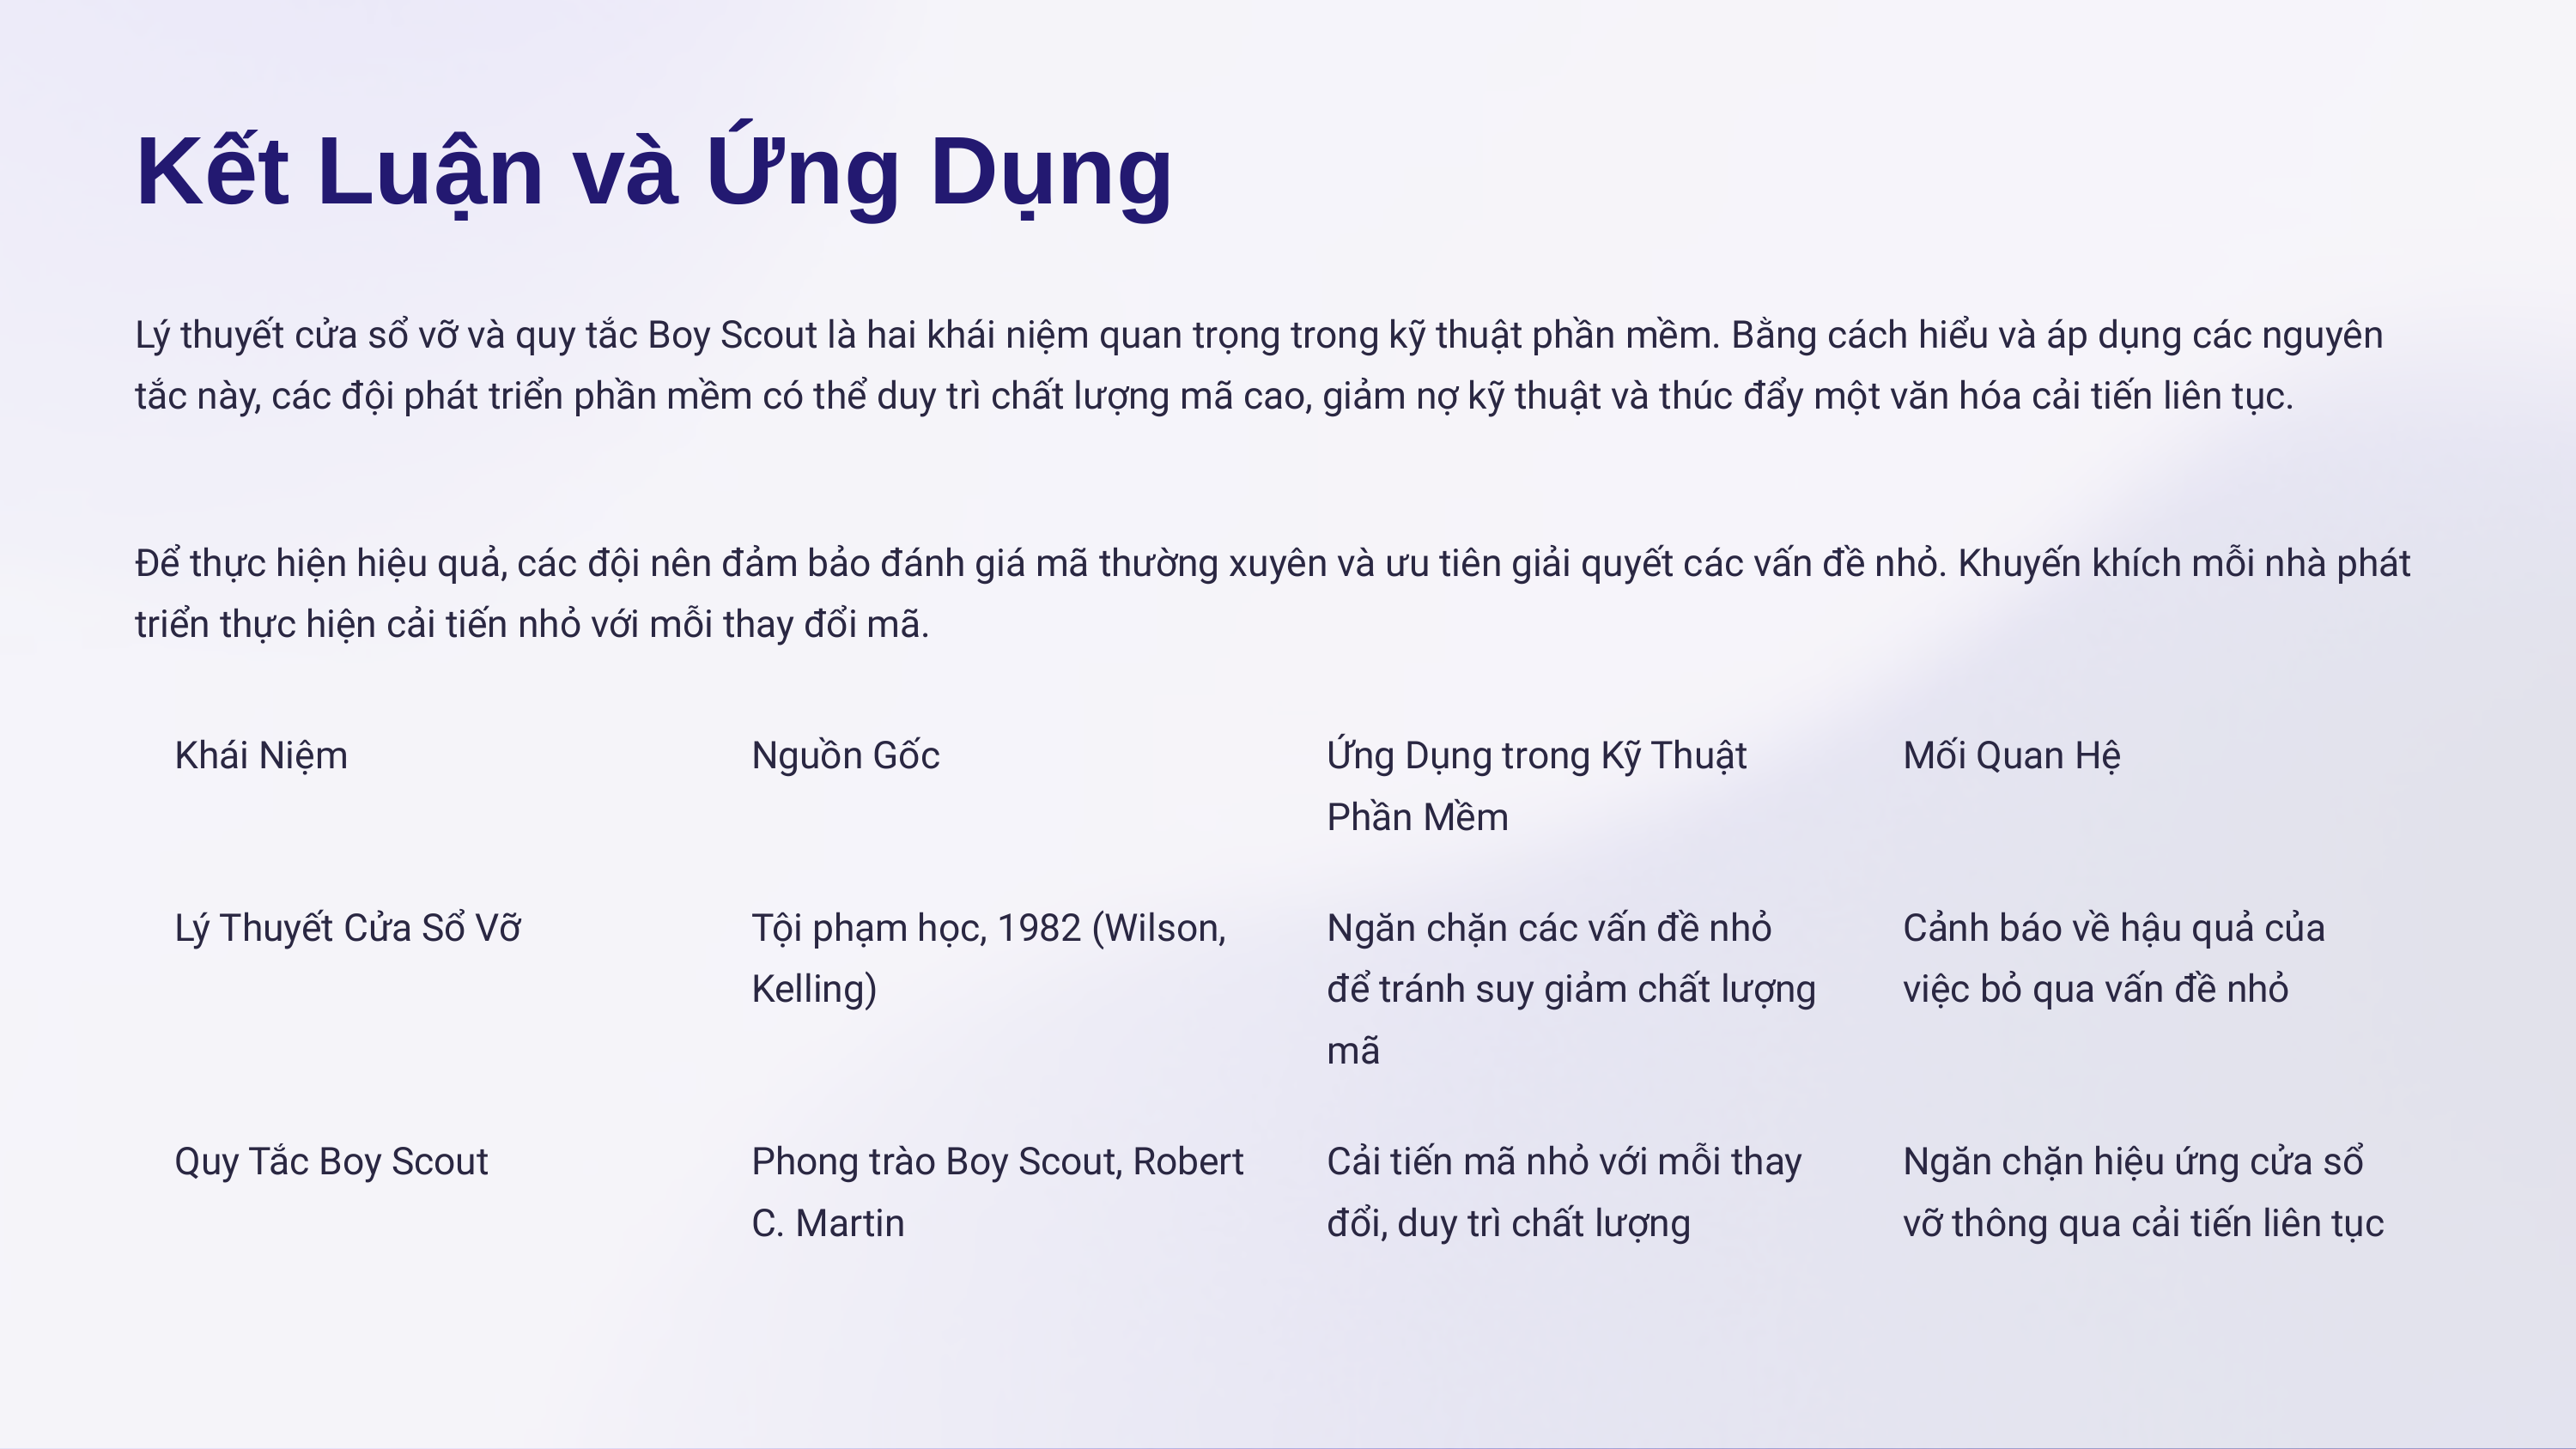

Kết Luận và Ứng Dụng

Lý thuyết cửa sổ vỡ và quy tắc Boy Scout là hai khái niệm quan trọng trong kỹ thuật phần mềm. Bằng cách hiểu và áp dụng các nguyên tắc này, các đội phát triển phần mềm có thể duy trì chất lượng mã cao, giảm nợ kỹ thuật và thúc đẩy một văn hóa cải tiến liên tục.

Để thực hiện hiệu quả, các đội nên đảm bảo đánh giá mã thường xuyên và ưu tiên giải quyết các vấn đề nhỏ. Khuyến khích mỗi nhà phát triển thực hiện cải tiến nhỏ với mỗi thay đổi mã.

Khái Niệm

Nguồn Gốc

Ứng Dụng trong Kỹ Thuật Phần Mềm

Mối Quan Hệ

Lý Thuyết Cửa Sổ Vỡ

Tội phạm học, 1982 (Wilson, Kelling)

Ngăn chặn các vấn đề nhỏ để tránh suy giảm chất lượng mã

Cảnh báo về hậu quả của việc bỏ qua vấn đề nhỏ

Quy Tắc Boy Scout

Phong trào Boy Scout, Robert C. Martin

Cải tiến mã nhỏ với mỗi thay đổi, duy trì chất lượng

Ngăn chặn hiệu ứng cửa sổ vỡ thông qua cải tiến liên tục